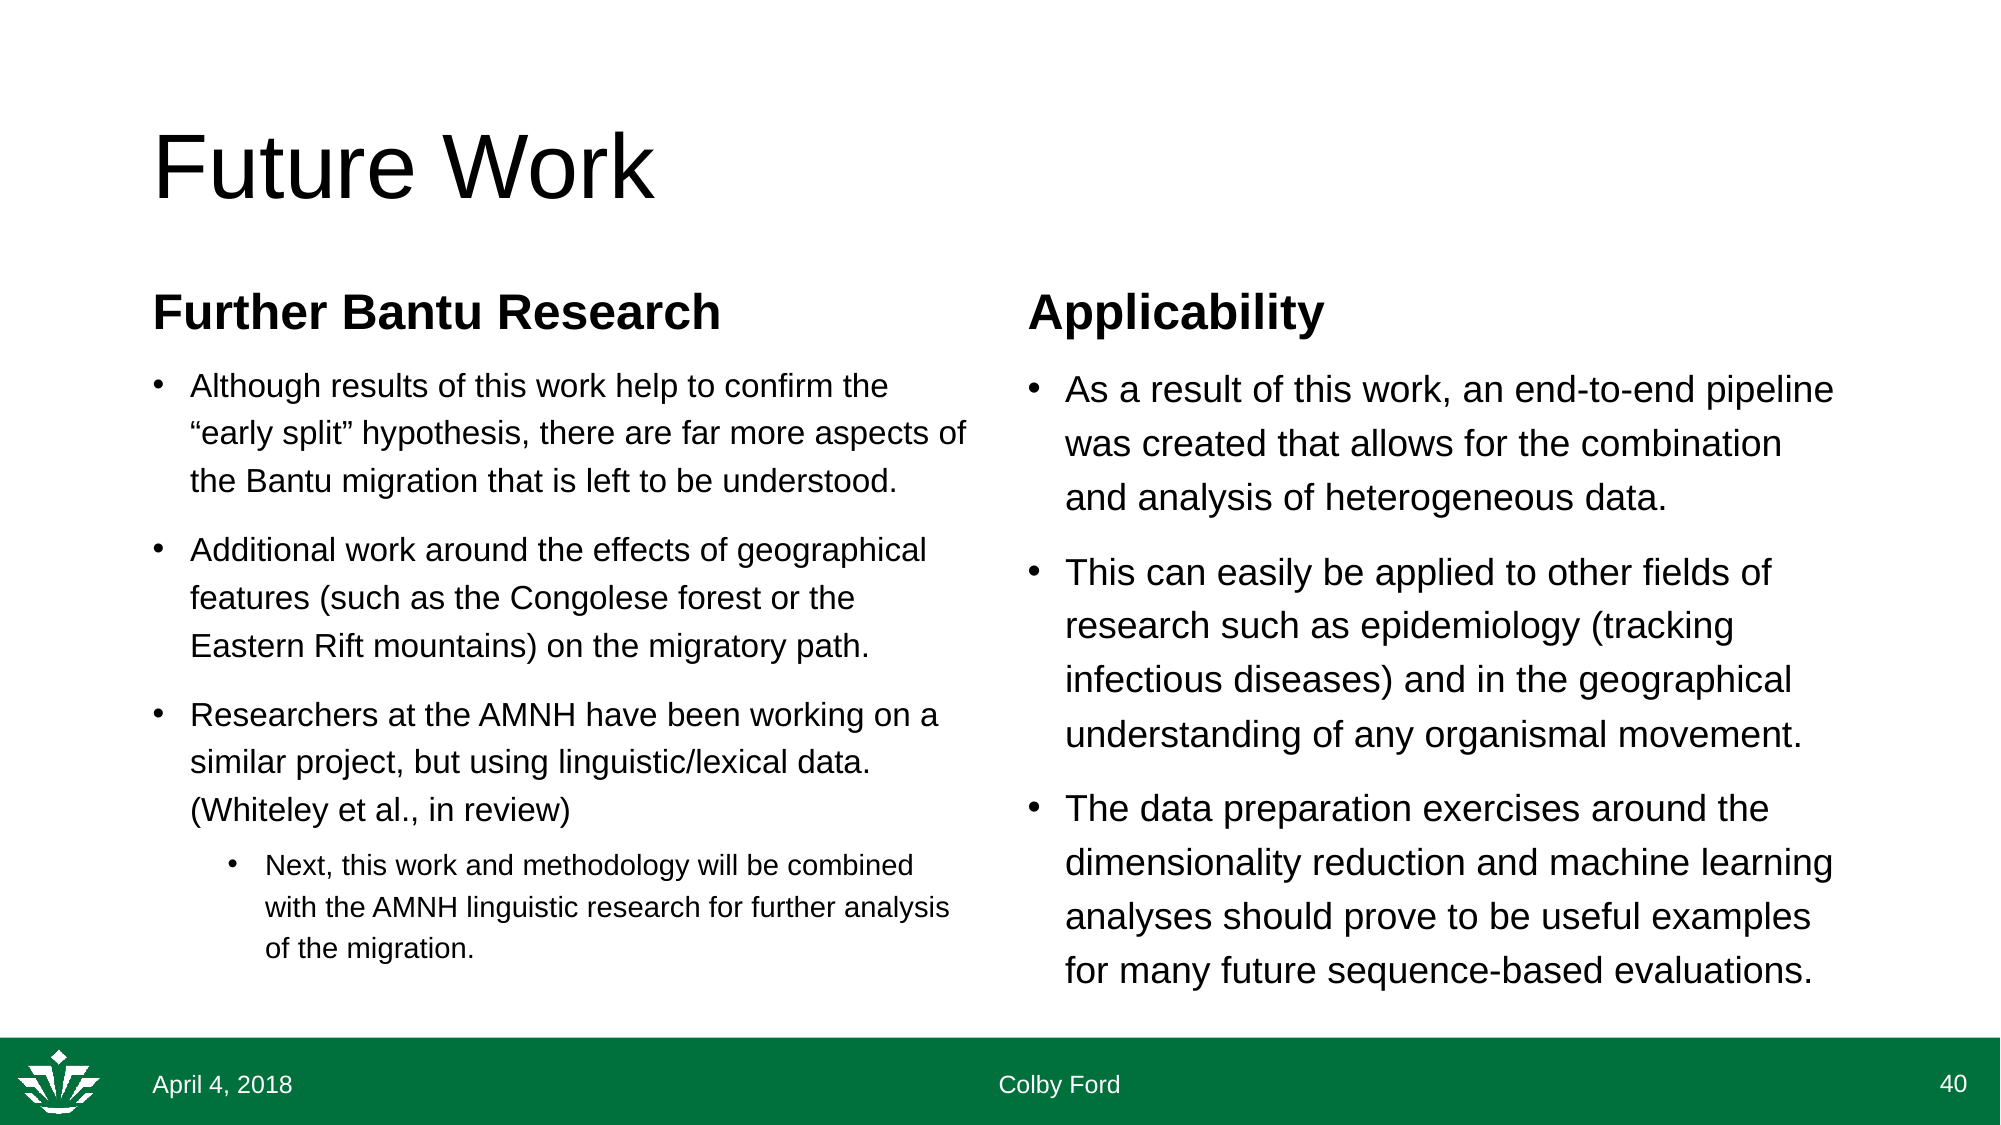

# Future Work
Further Bantu Research
Applicability
Although results of this work help to confirm the “early split” hypothesis, there are far more aspects of the Bantu migration that is left to be understood.
Additional work around the effects of geographical features (such as the Congolese forest or the Eastern Rift mountains) on the migratory path.
Researchers at the AMNH have been working on a similar project, but using linguistic/lexical data. (Whiteley et al., in review)
Next, this work and methodology will be combined with the AMNH linguistic research for further analysis of the migration.
As a result of this work, an end-to-end pipeline was created that allows for the combination and analysis of heterogeneous data.
This can easily be applied to other fields of research such as epidemiology (tracking infectious diseases) and in the geographical understanding of any organismal movement.
The data preparation exercises around the dimensionality reduction and machine learning analyses should prove to be useful examples for many future sequence-based evaluations.
40
April 4, 2018
Colby Ford